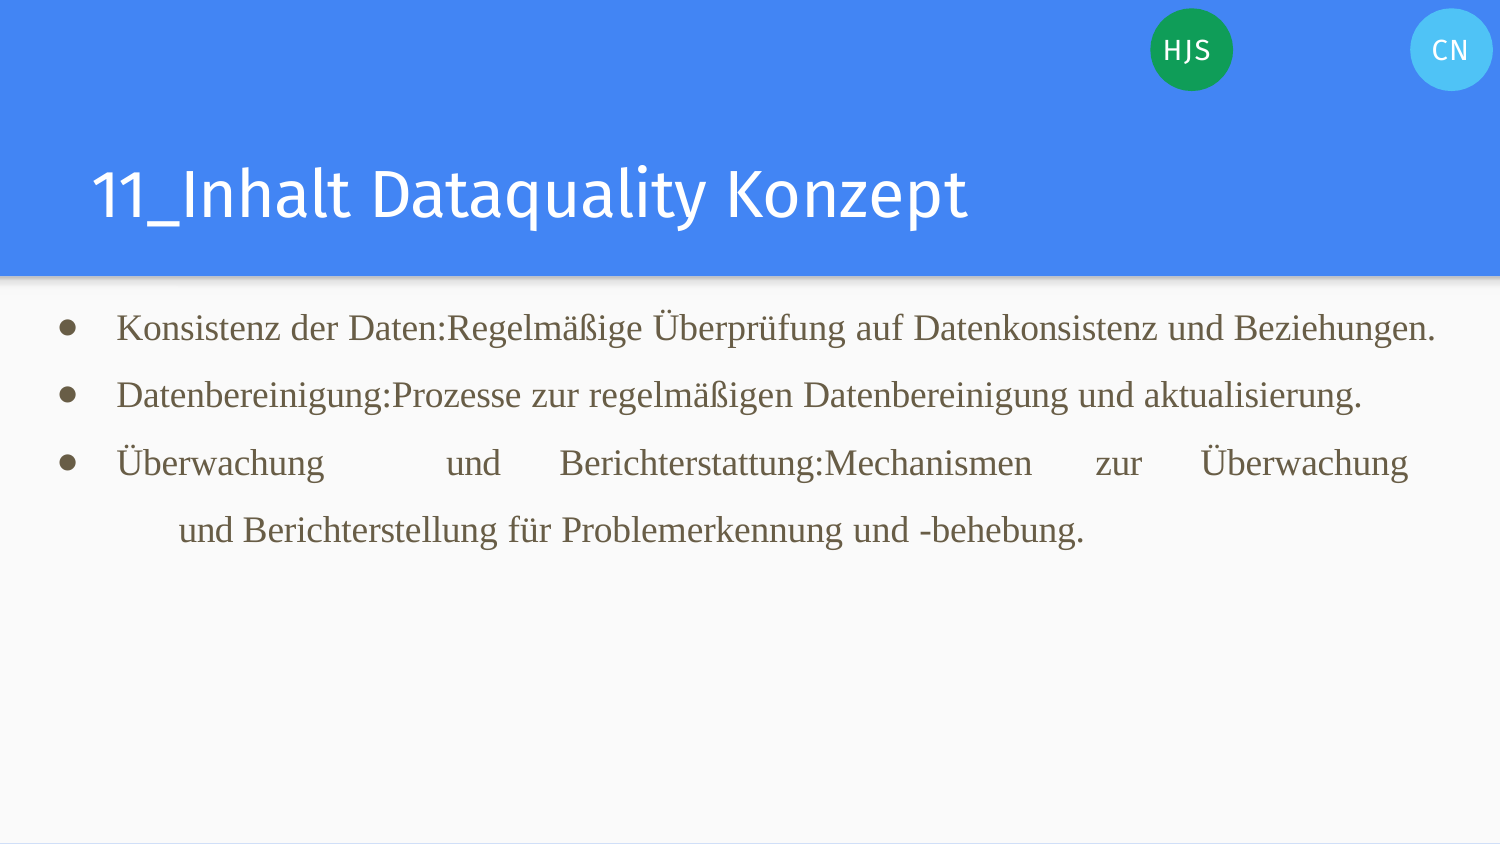

HJS
CN
# 11_Inhalt Dataquality Konzept
Konsistenz der Daten:Regelmäßige Überprüfung auf Datenkonsistenz und Beziehungen.
Datenbereinigung:Prozesse zur regelmäßigen Datenbereinigung und aktualisierung.
Überwachung	und	Berichterstattung:Mechanismen	zur	Überwachung	und Berichterstellung für Problemerkennung und -behebung.